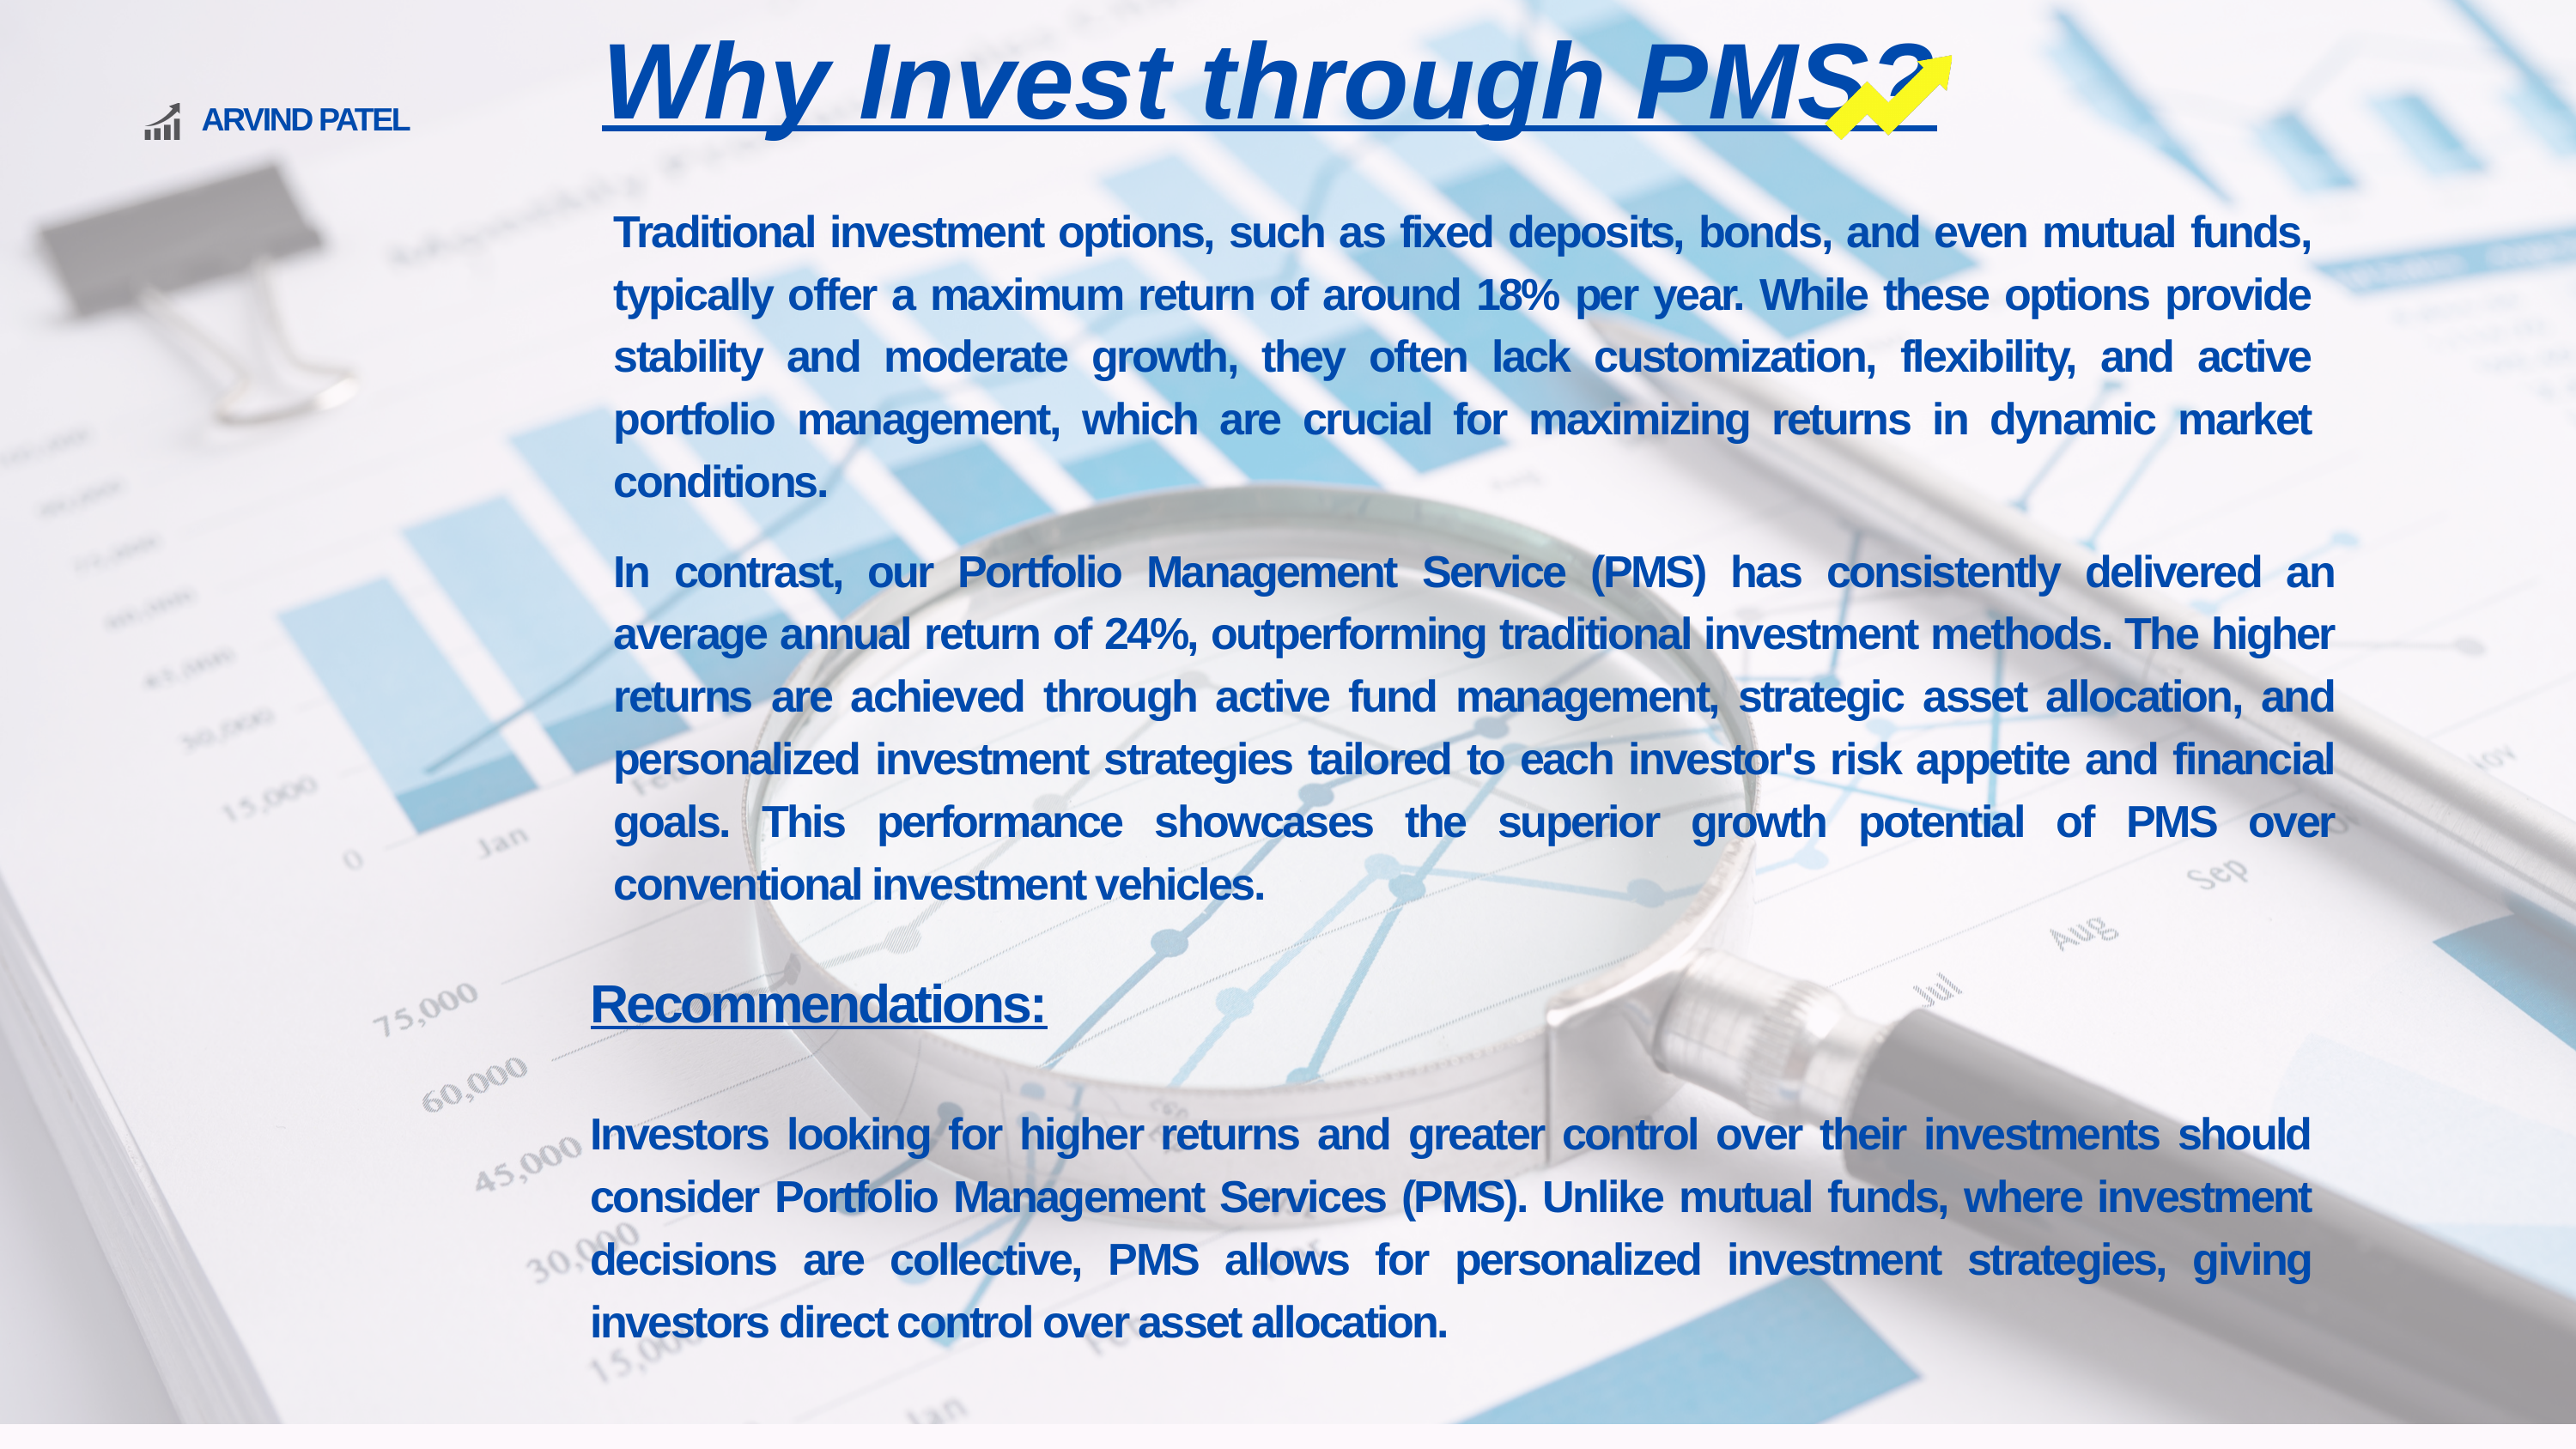

Why Invest through PMS?

ARVIND PATEL

Traditional investment options, such as fixed deposits, bonds, and even mutual funds, typically offer a maximum return of around 18% per year. While these options provide stability and moderate growth, they often lack customization, flexibility, and active portfolio management, which are crucial for maximizing returns in dynamic market conditions.
In contrast, our Portfolio Management Service (PMS) has consistently delivered an average annual return of 24%, outperforming traditional investment methods. The higher returns are achieved through active fund management, strategic asset allocation, and personalized investment strategies tailored to each investor's risk appetite and financial goals. This performance showcases the superior growth potential of PMS over conventional investment vehicles.
Recommendations:

Investors looking for higher returns and greater control over their investments should consider Portfolio Management Services (PMS). Unlike mutual funds, where investment decisions are collective, PMS allows for personalized investment strategies, giving investors direct control over asset allocation.